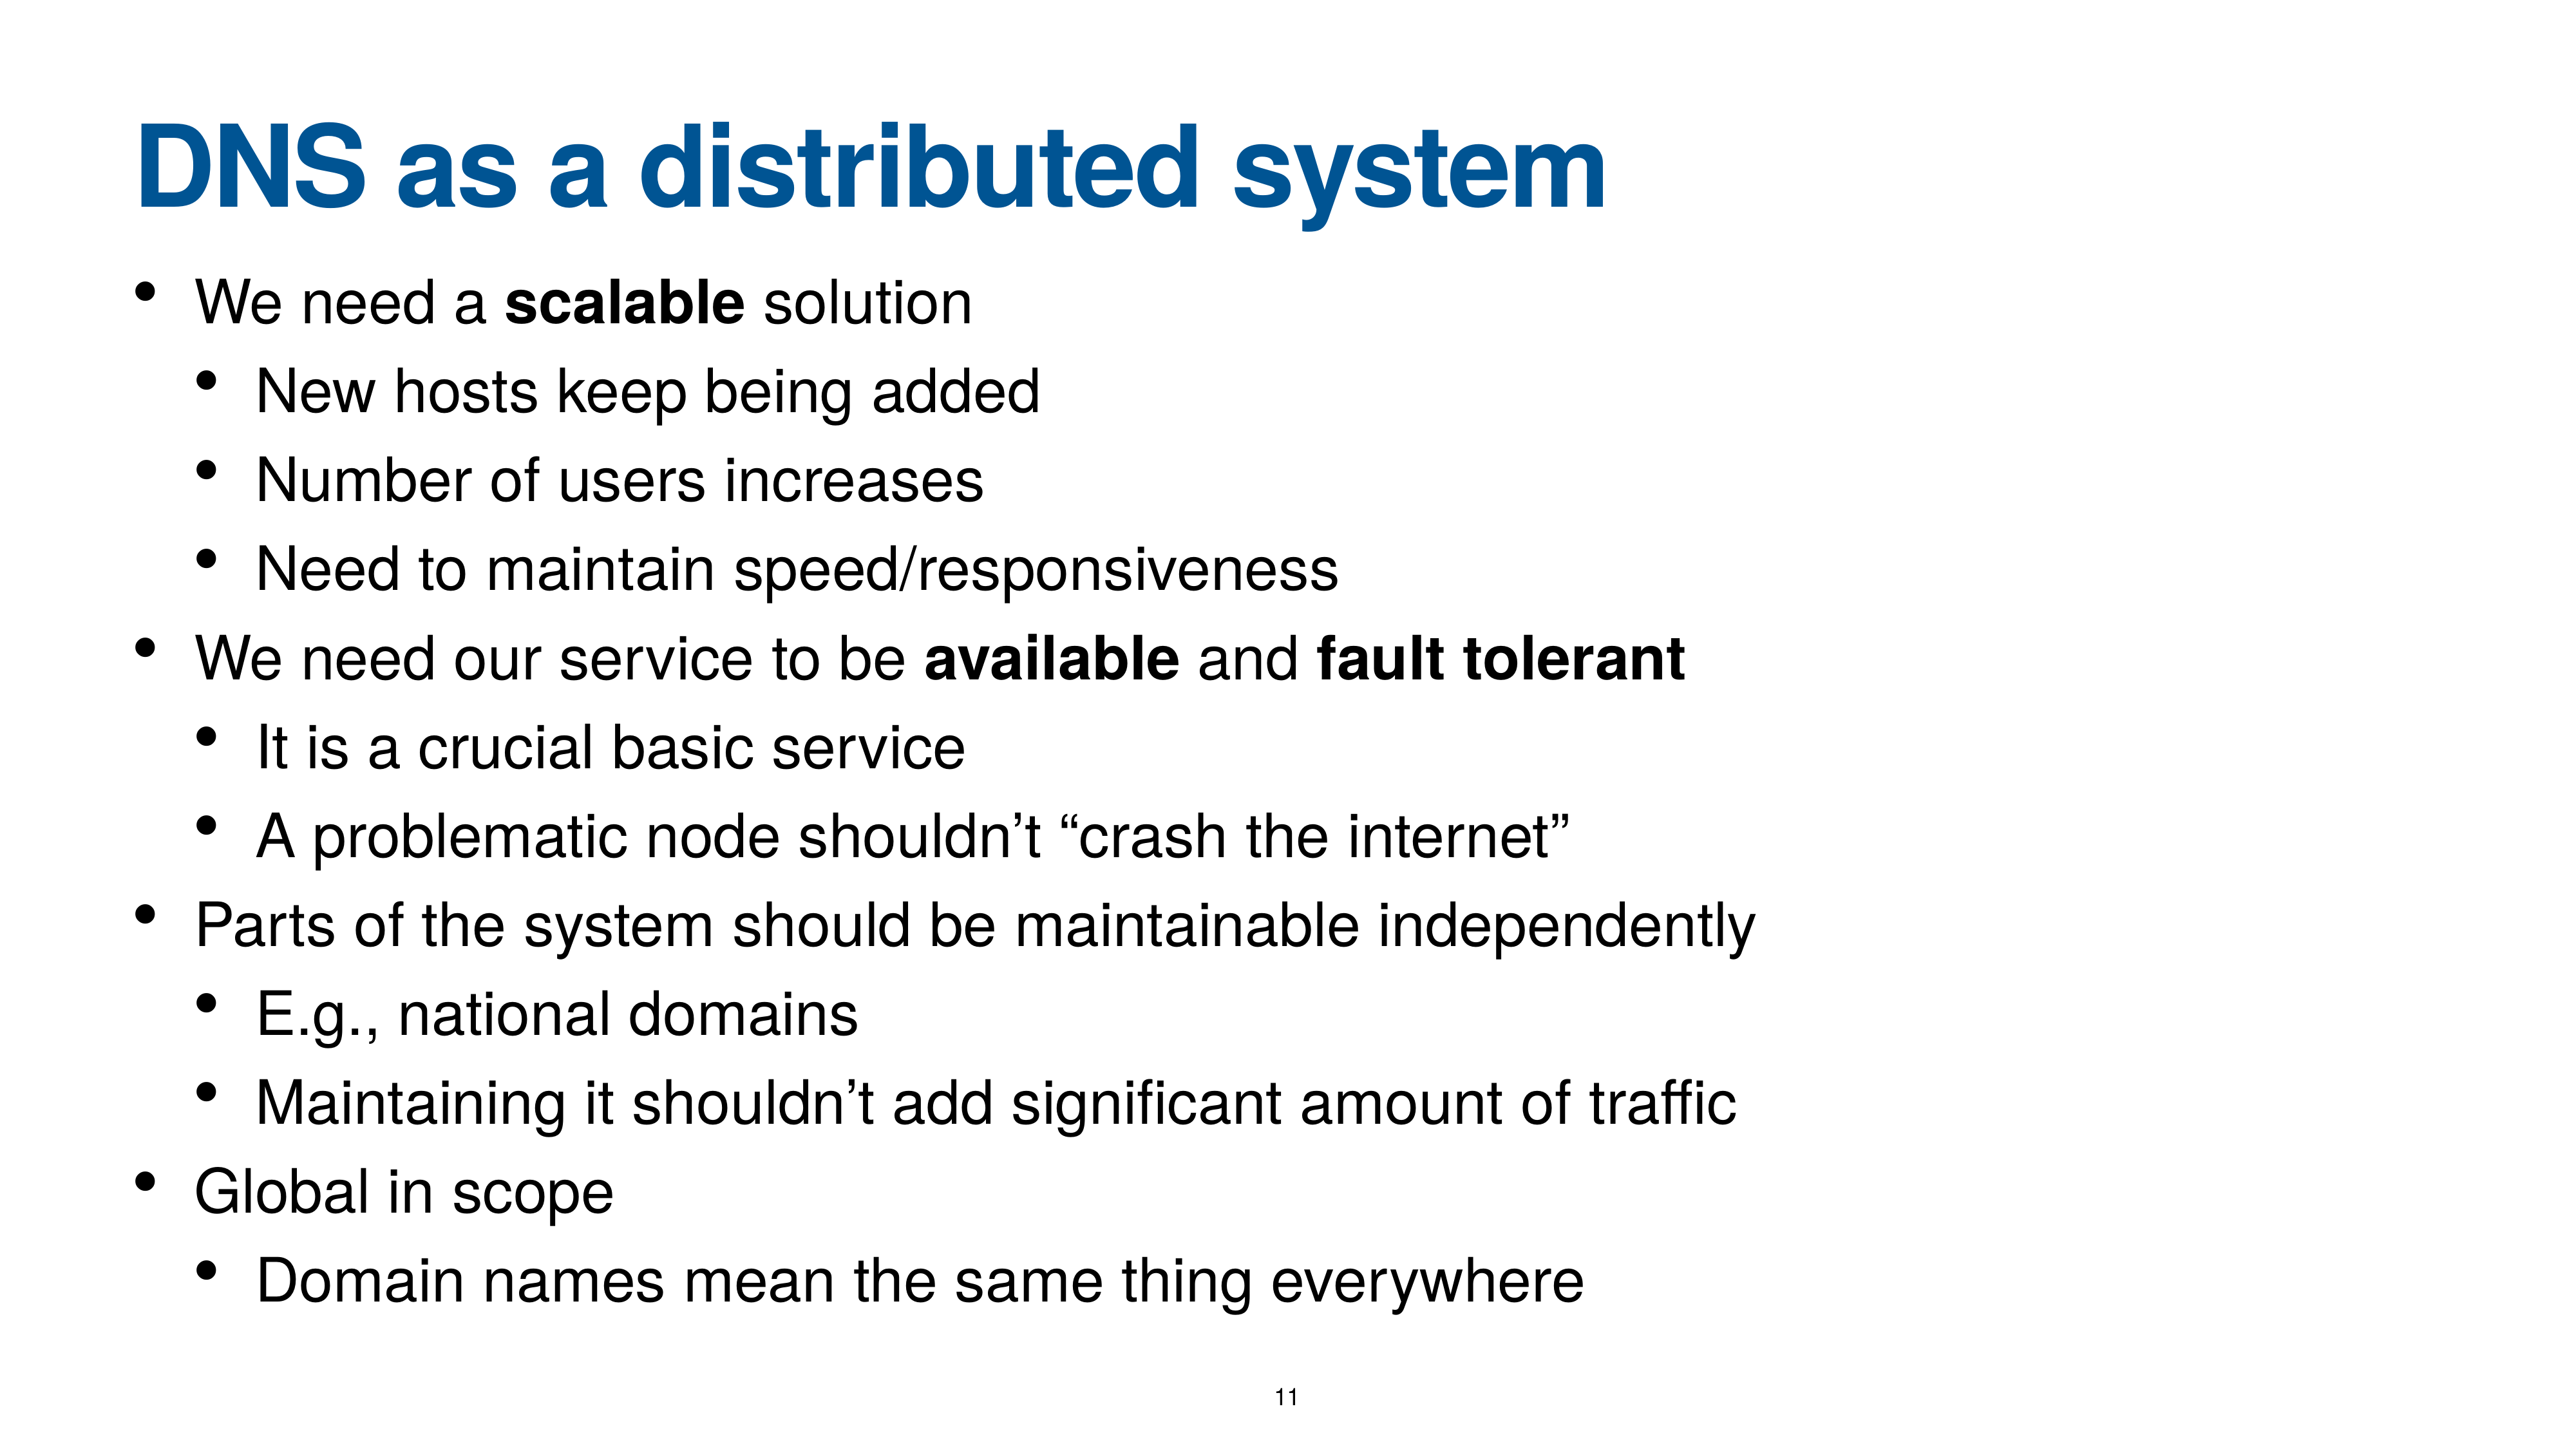

# DNS as a distributed system
We need a scalable solution
New hosts keep being added
Number of users increases
Need to maintain speed/responsiveness
We need our service to be available and fault tolerant
It is a crucial basic service
A problematic node shouldn’t “crash the internet”
Parts of the system should be maintainable independently
E.g., national domains
Maintaining it shouldn’t add significant amount of traffic
Global in scope
Domain names mean the same thing everywhere
11